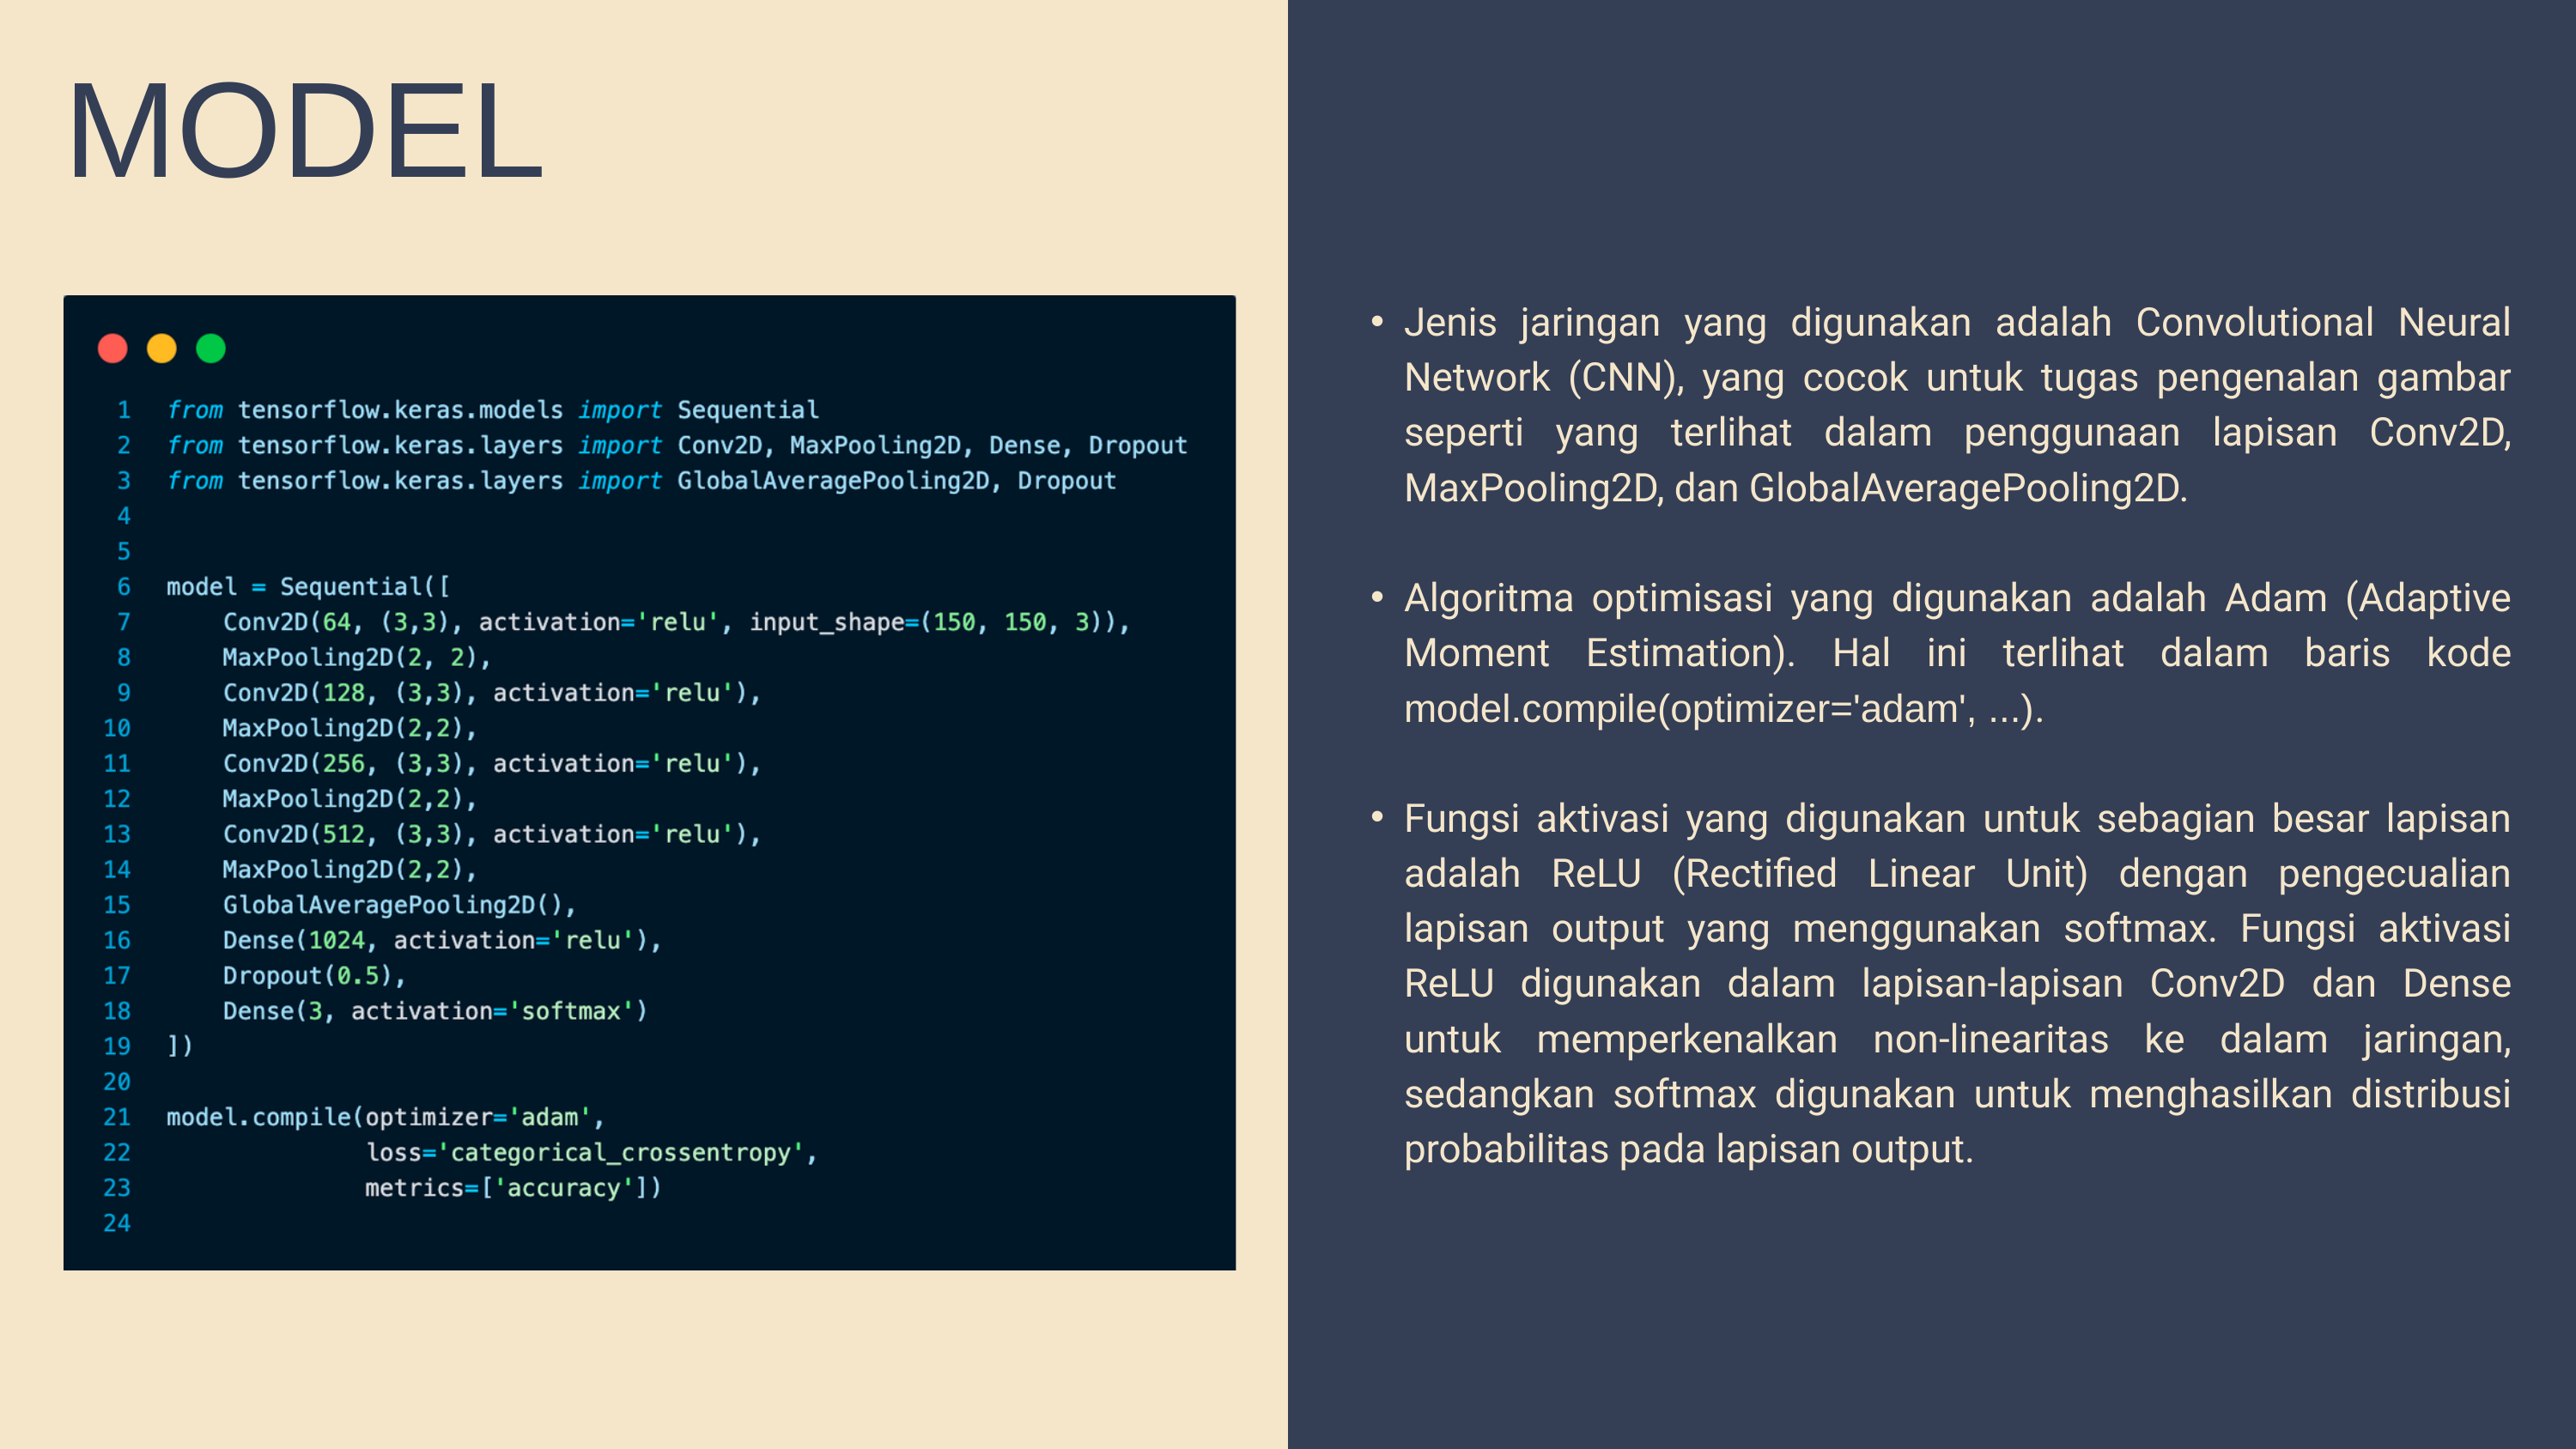

MODEL
Jenis jaringan yang digunakan adalah Convolutional Neural Network (CNN), yang cocok untuk tugas pengenalan gambar seperti yang terlihat dalam penggunaan lapisan Conv2D, MaxPooling2D, dan GlobalAveragePooling2D.

Algoritma optimisasi yang digunakan adalah Adam (Adaptive Moment Estimation). Hal ini terlihat dalam baris kode model.compile(optimizer='adam', ...).

Fungsi aktivasi yang digunakan untuk sebagian besar lapisan adalah ReLU (Rectified Linear Unit) dengan pengecualian lapisan output yang menggunakan softmax. Fungsi aktivasi ReLU digunakan dalam lapisan-lapisan Conv2D dan Dense untuk memperkenalkan non-linearitas ke dalam jaringan, sedangkan softmax digunakan untuk menghasilkan distribusi probabilitas pada lapisan output.